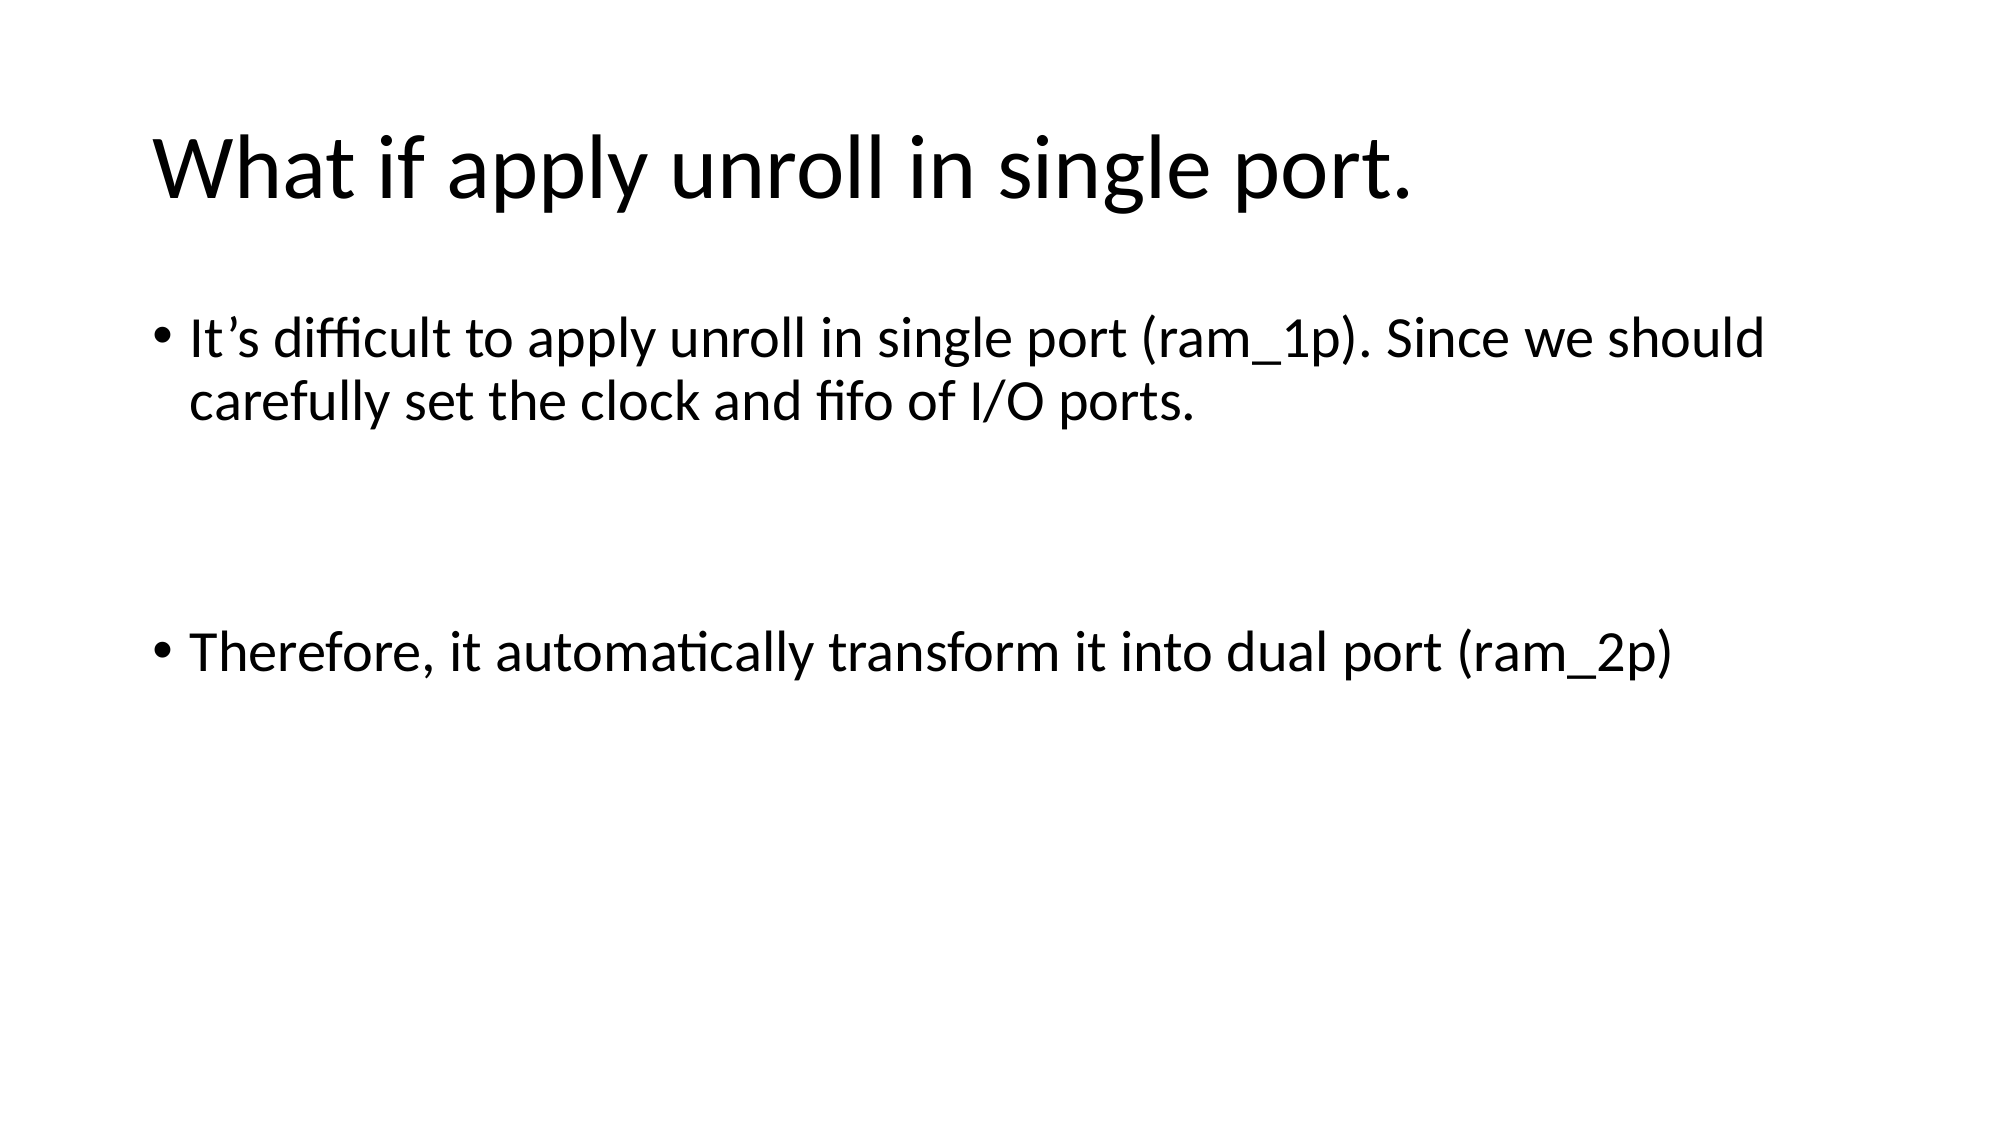

# What if apply unroll in single port.
It’s difficult to apply unroll in single port (ram_1p). Since we should carefully set the clock and fifo of I/O ports.

Therefore, it automatically transform it into dual port (ram_2p)